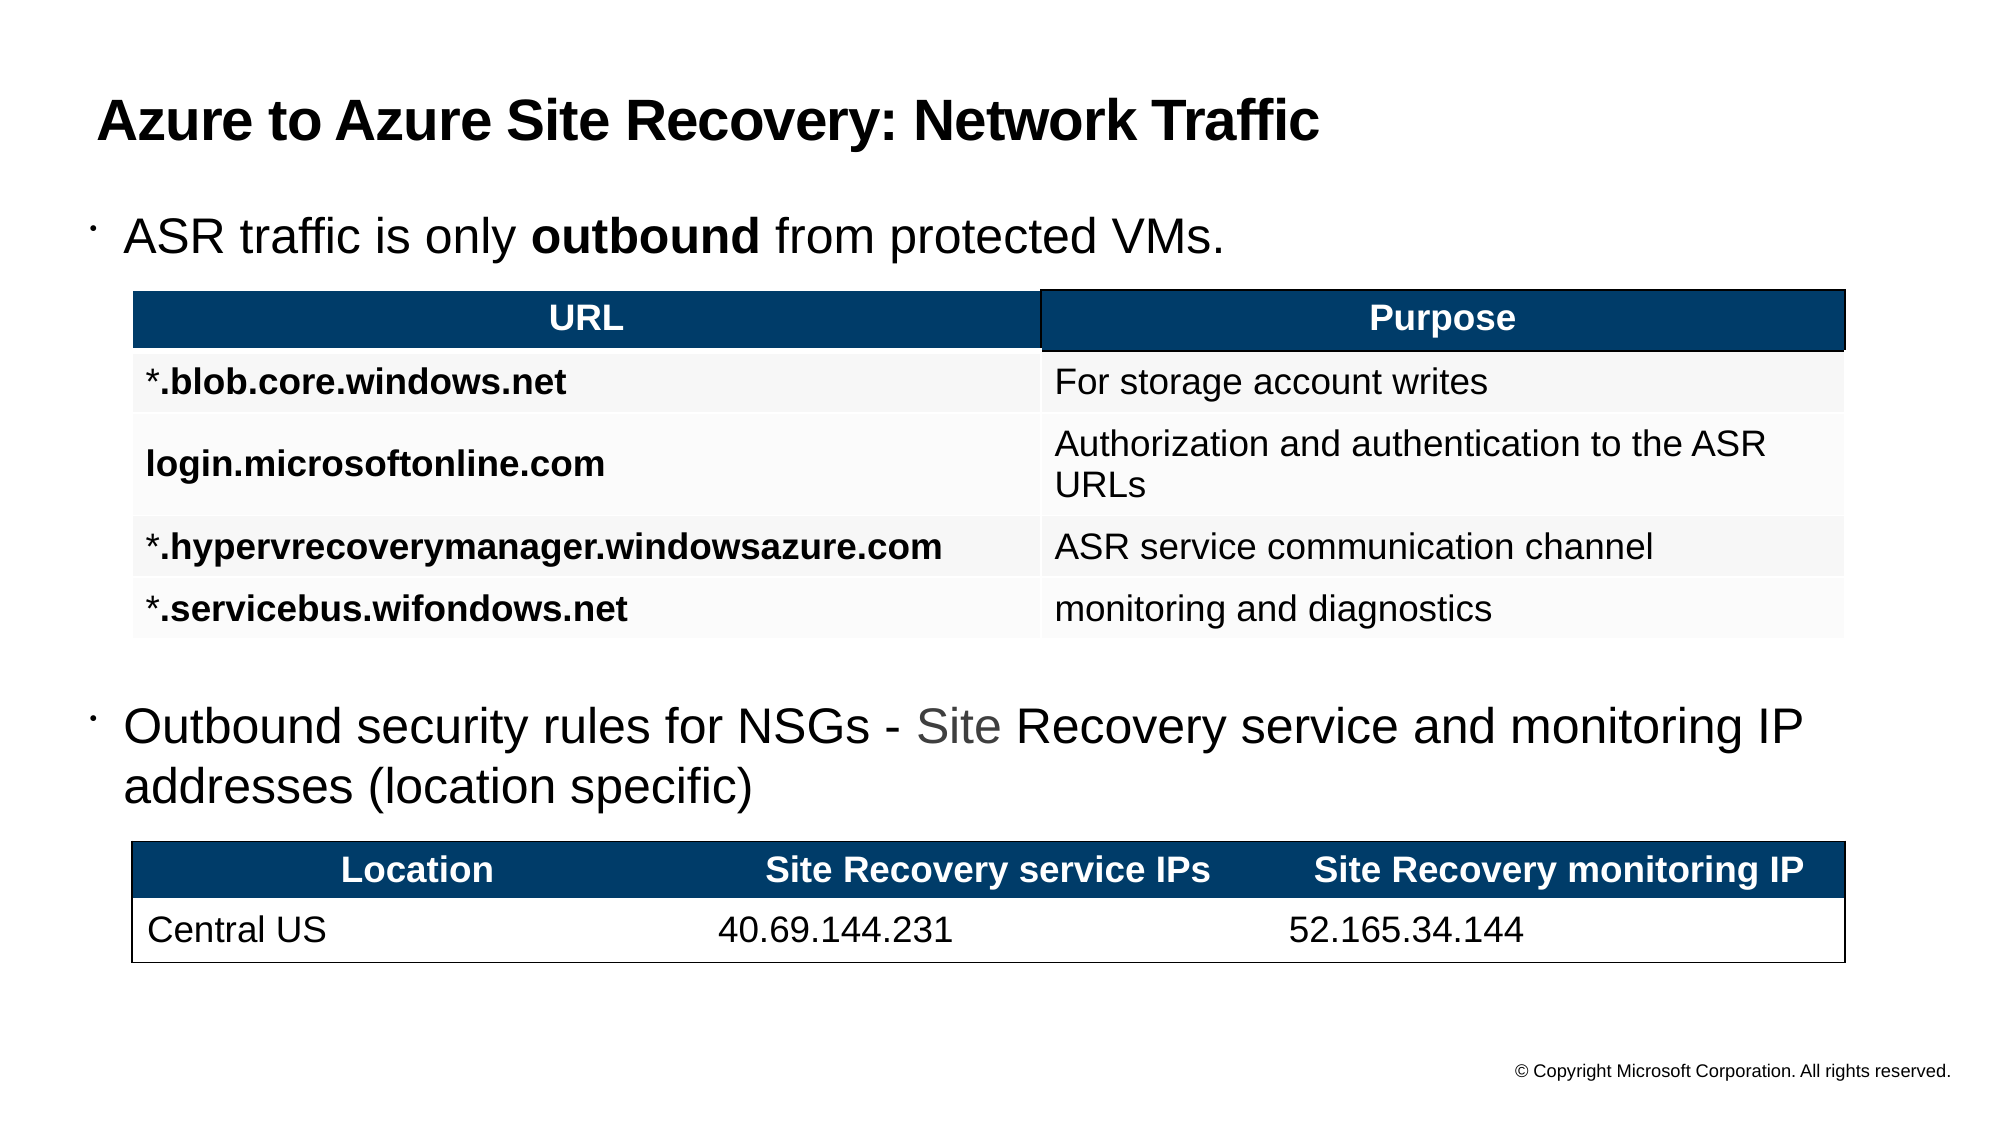

# Azure to Azure Site Recovery: Network Traffic
ASR traffic is only outbound from protected VMs.

Outbound security rules for NSGs - Site Recovery service and monitoring IP addresses (location specific)

| URL | Purpose |
| --- | --- |
| \*.blob.core.windows.net | For storage account writes |
| login.microsoftonline.com | Authorization and authentication to the ASR URLs |
| \*.hypervrecoverymanager.windowsazure.com | ASR service communication channel |
| \*.servicebus.wifondows.net | monitoring and diagnostics |
| Location | Site Recovery service IPs | Site Recovery monitoring IP |
| --- | --- | --- |
| Central US | 40.69.144.231 | 52.165.34.144 |